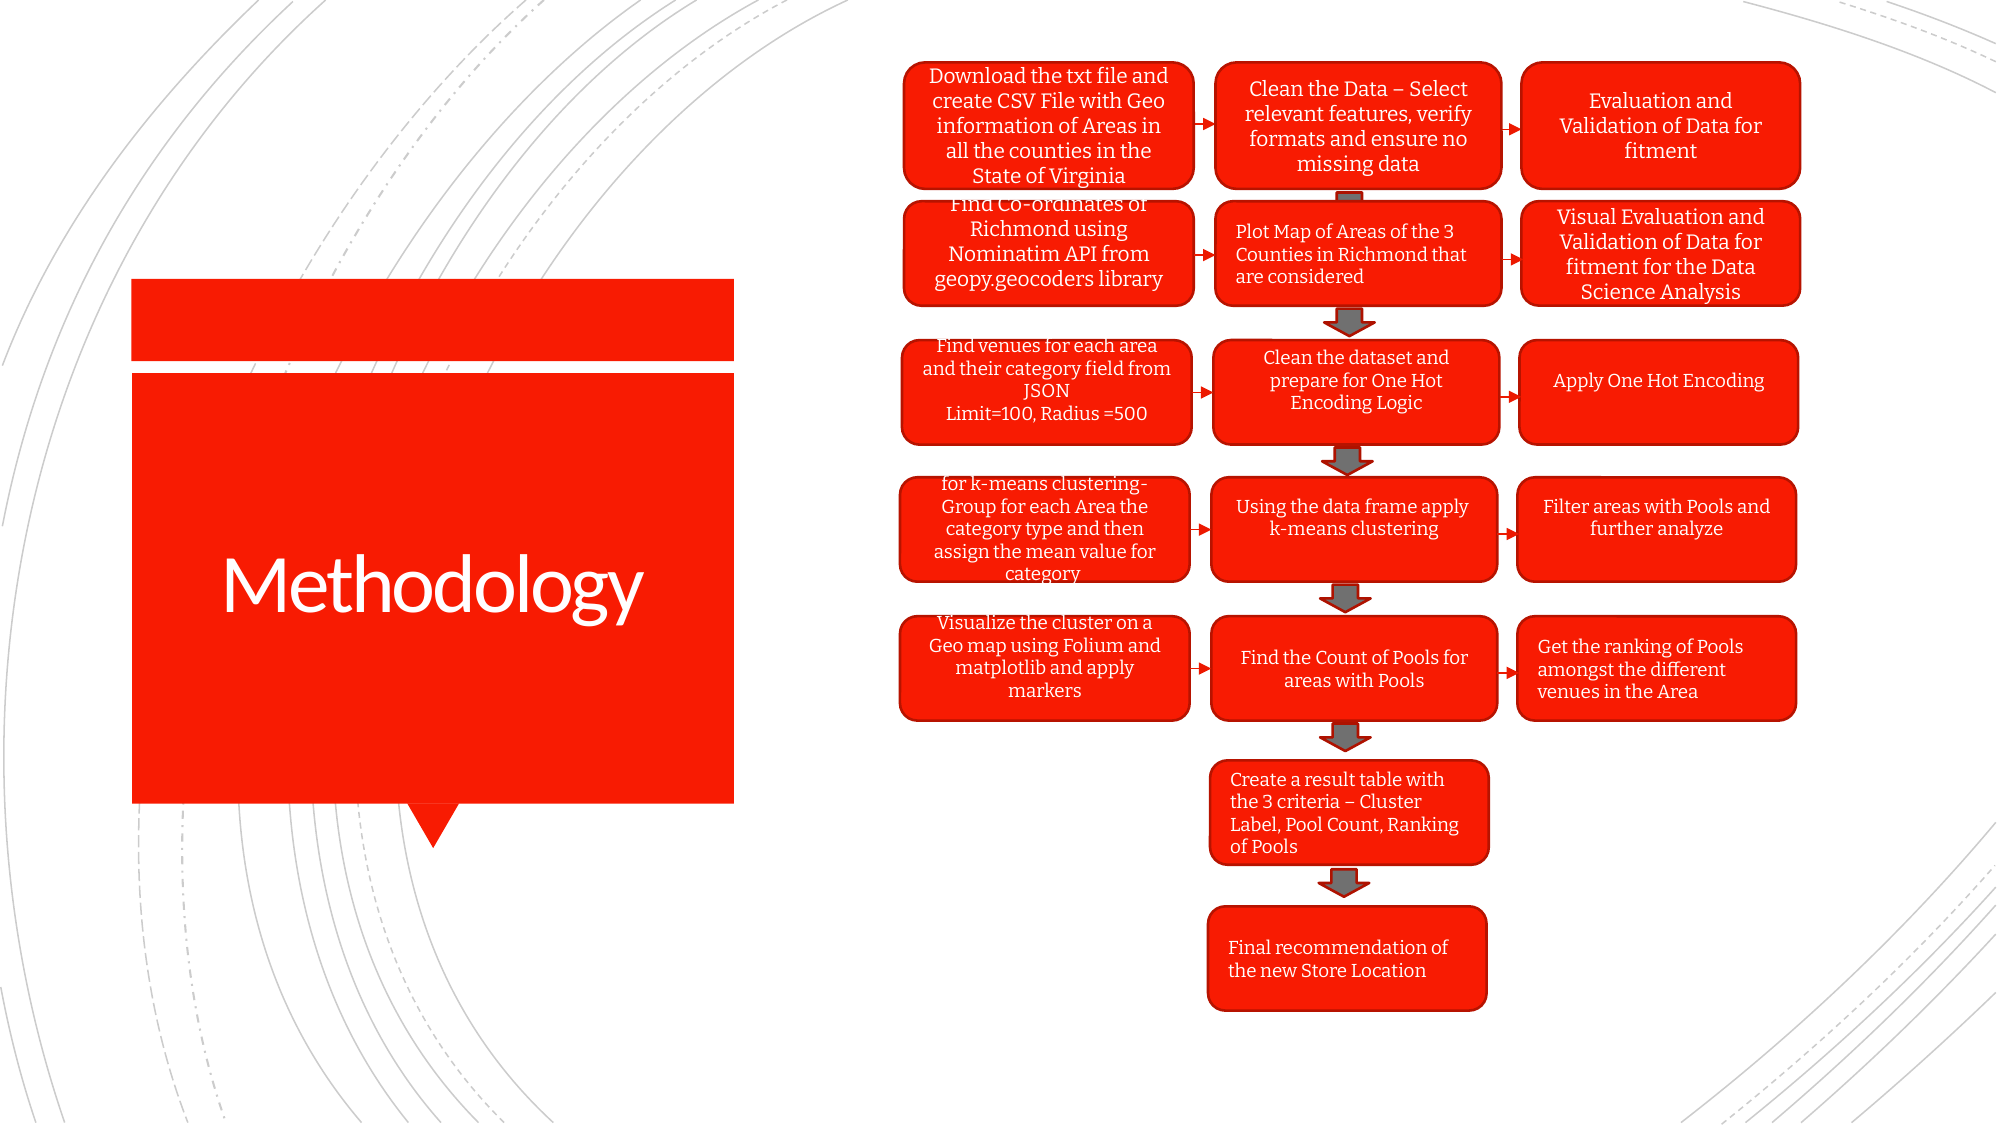

Download the txt file and create CSV File with Geo information of Areas in all the counties in the State of Virginia
Clean the Data – Select relevant features, verify formats and ensure no missing data
Evaluation and Validation of Data for fitment

Find Co-ordinates of Richmond using Nominatim API from geopy.geocoders library

Plot Map of Areas of the 3 Counties in Richmond that are considered
Visual Evaluation and Validation of Data for fitment for the Data Science Analysis

Using FourSquared API
Find venues for each area and their category field from JSON
Limit=100, Radius =500

Clean the dataset and prepare for One Hot Encoding Logic

Apply One Hot Encoding

Clean Data Again to prepare for k-means clustering- Group for each Area the category type and then assign the mean value for category

Using the data frame apply
k-means clustering

Filter areas with Pools and further analyze

Visualize the cluster on a Geo map using Folium and matplotlib and apply markers

Find the Count of Pools for areas with Pools
Get the ranking of Pools amongst the different venues in the Area

Create a result table with the 3 criteria – Cluster Label, Pool Count, Ranking of Pools

Final recommendation of the new Store Location
# Methodology